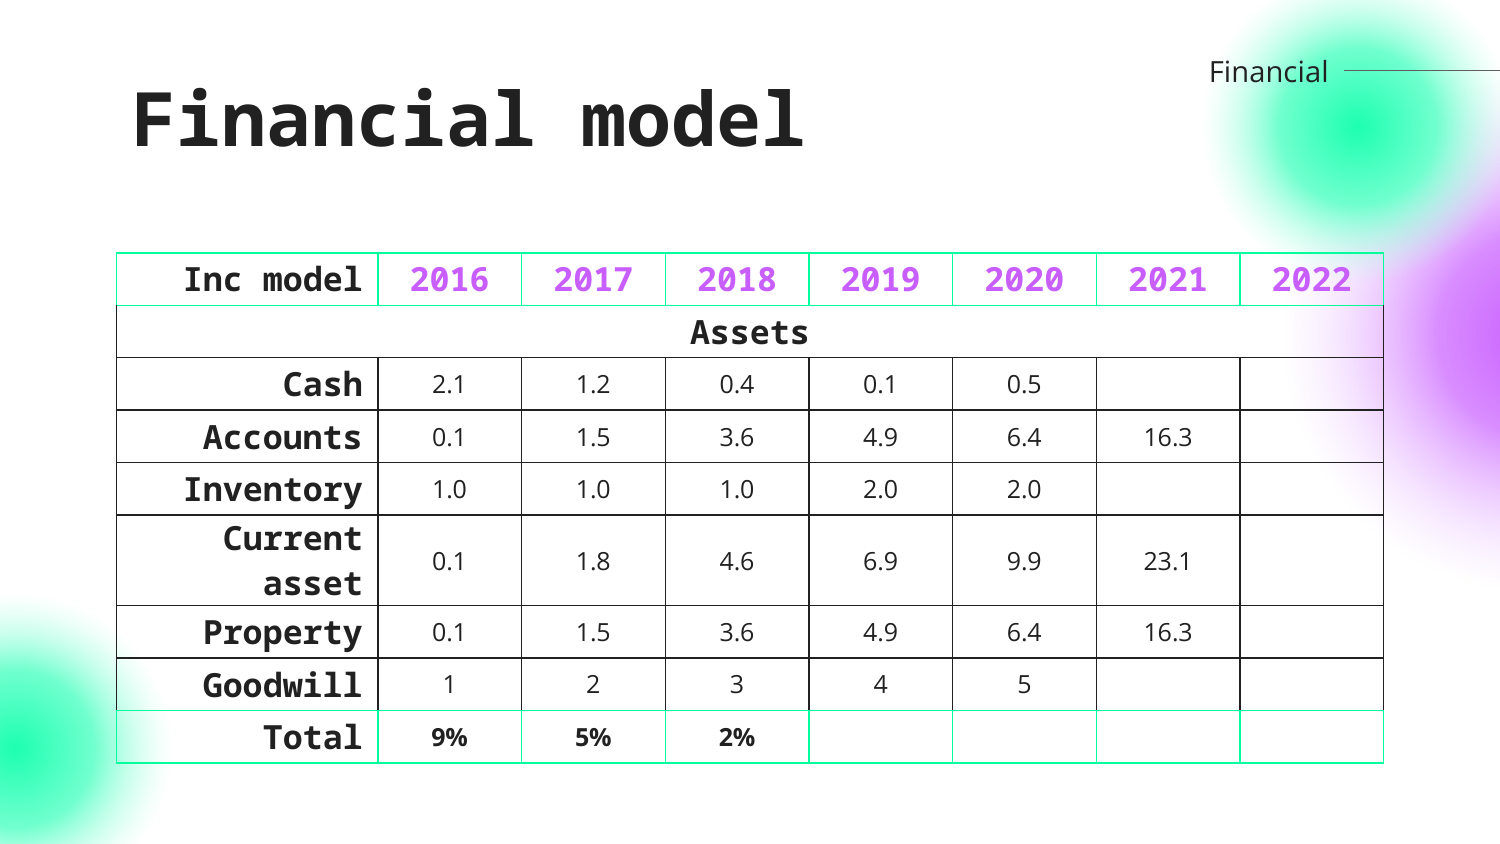

Financial
# Financial model
| Inc model | 2016 | 2017 | 2018 | 2019 | 2020 | 2021 | 2022 |
| --- | --- | --- | --- | --- | --- | --- | --- |
| Assets |  |  |  |  |  |  |  |
| Cash | 2.1 | 1.2 | 0.4 | 0.1 | 0.5 |  |  |
| Accounts | 0.1 | 1.5 | 3.6 | 4.9 | 6.4 | 16.3 |  |
| Inventory | 1.0 | 1.0 | 1.0 | 2.0 | 2.0 |  |  |
| Current asset | 0.1 | 1.8 | 4.6 | 6.9 | 9.9 | 23.1 |  |
| Property | 0.1 | 1.5 | 3.6 | 4.9 | 6.4 | 16.3 |  |
| Goodwill | 1 | 2 | 3 | 4 | 5 |  |  |
| Total | 9% | 5% | 2% |  |  |  |  |